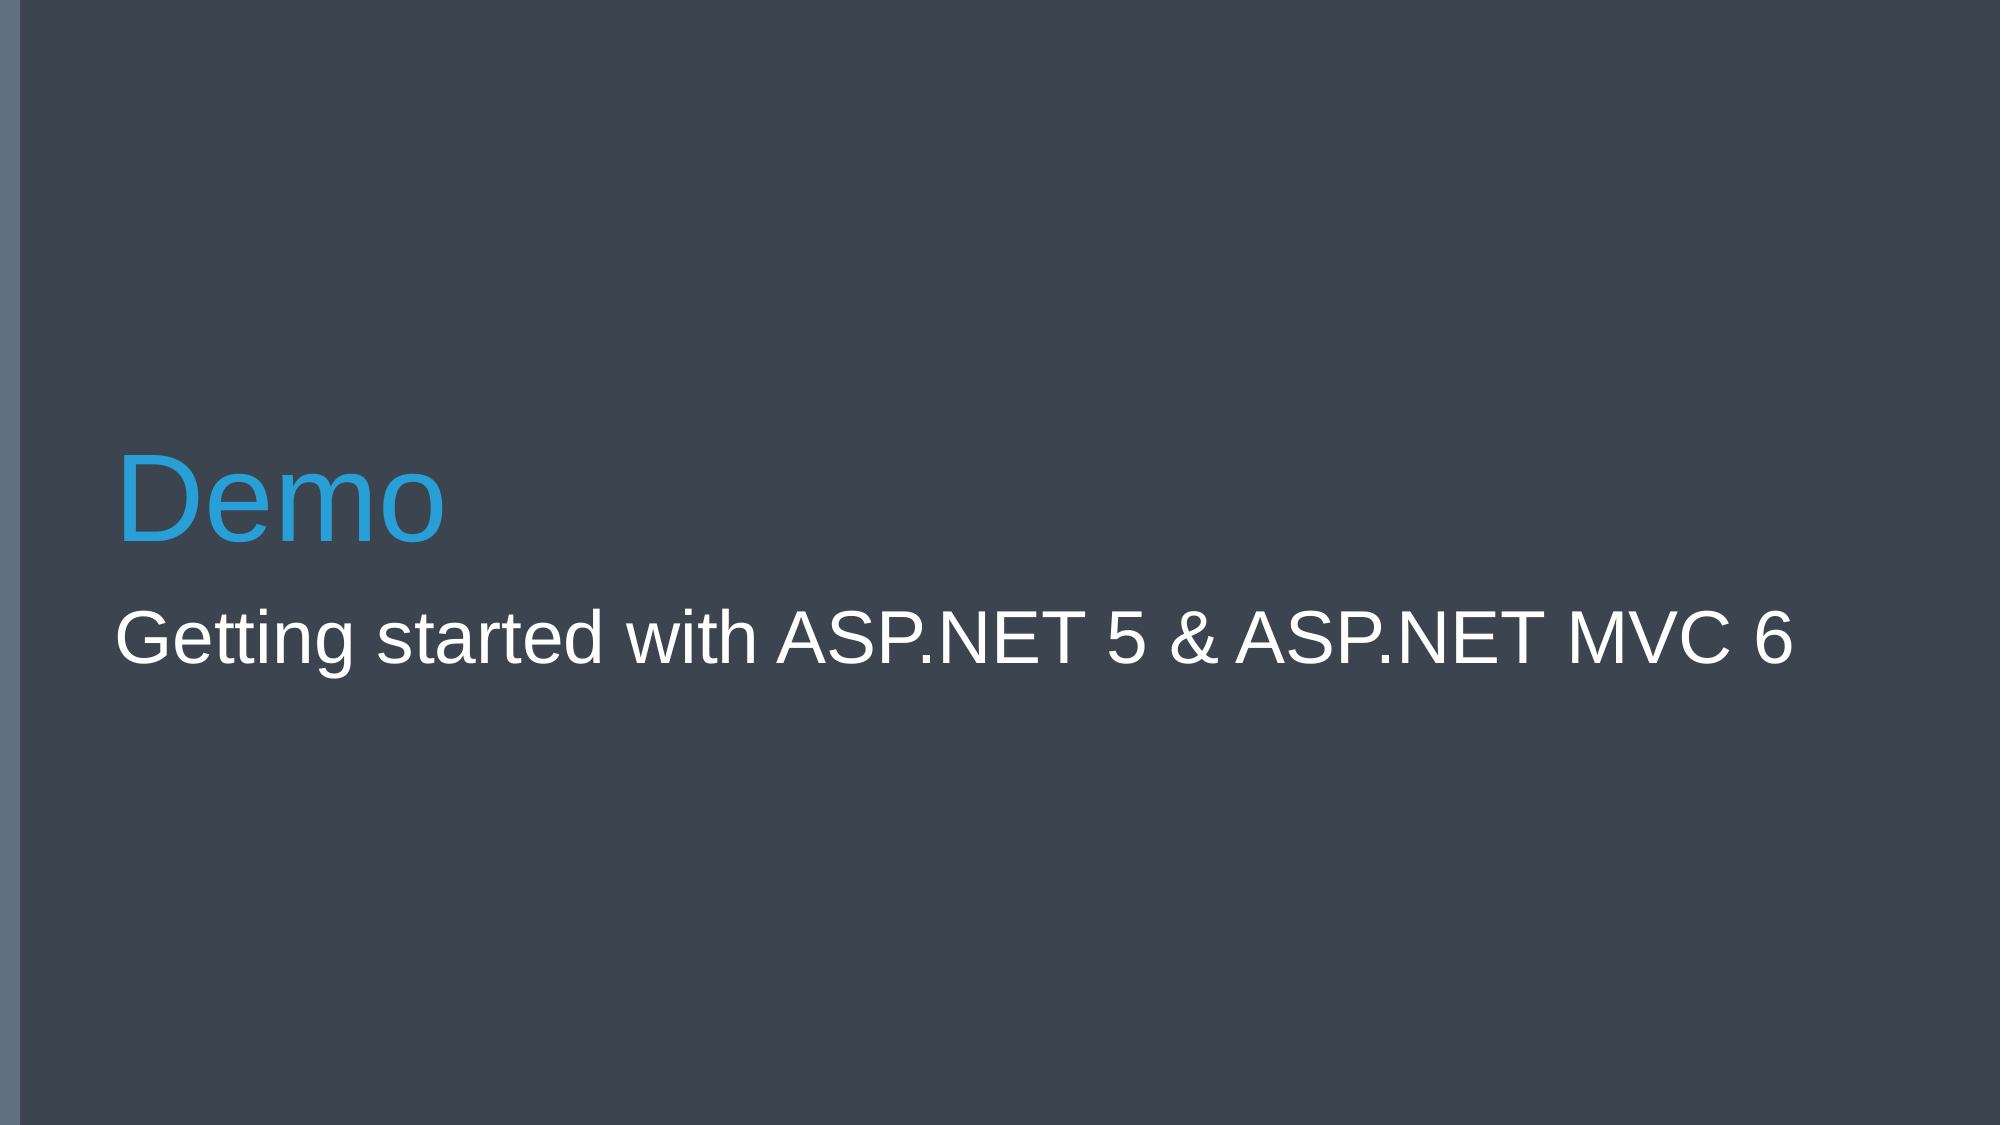

# Demo
Getting started with ASP.NET 5 & ASP.NET MVC 6